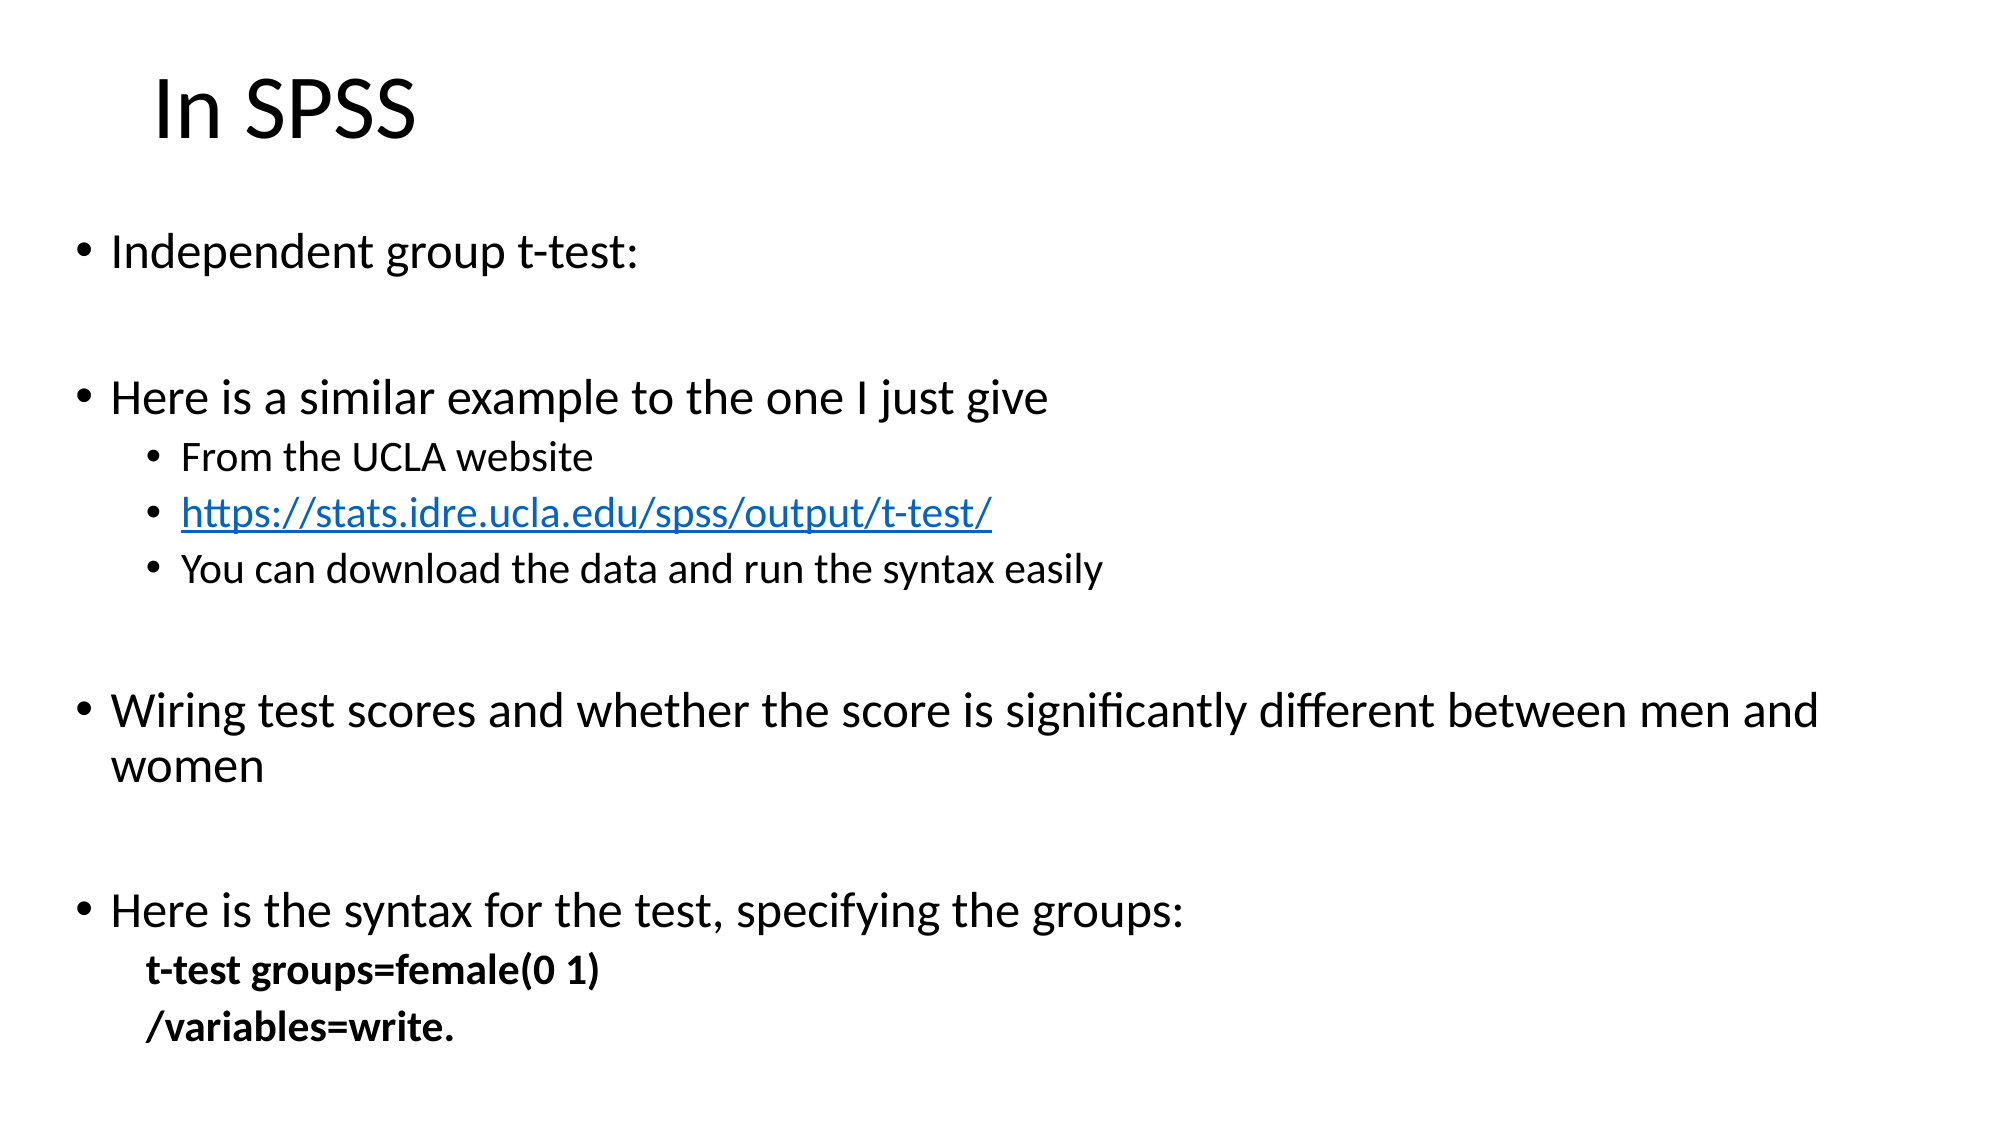

# In SPSS
Independent group t-test:

Here is a similar example to the one I just give
From the UCLA website
https://stats.idre.ucla.edu/spss/output/t-test/
You can download the data and run the syntax easily

Wiring test scores and whether the score is significantly different between men and women

Here is the syntax for the test, specifying the groups:
t-test groups=female(0 1)
/variables=write.